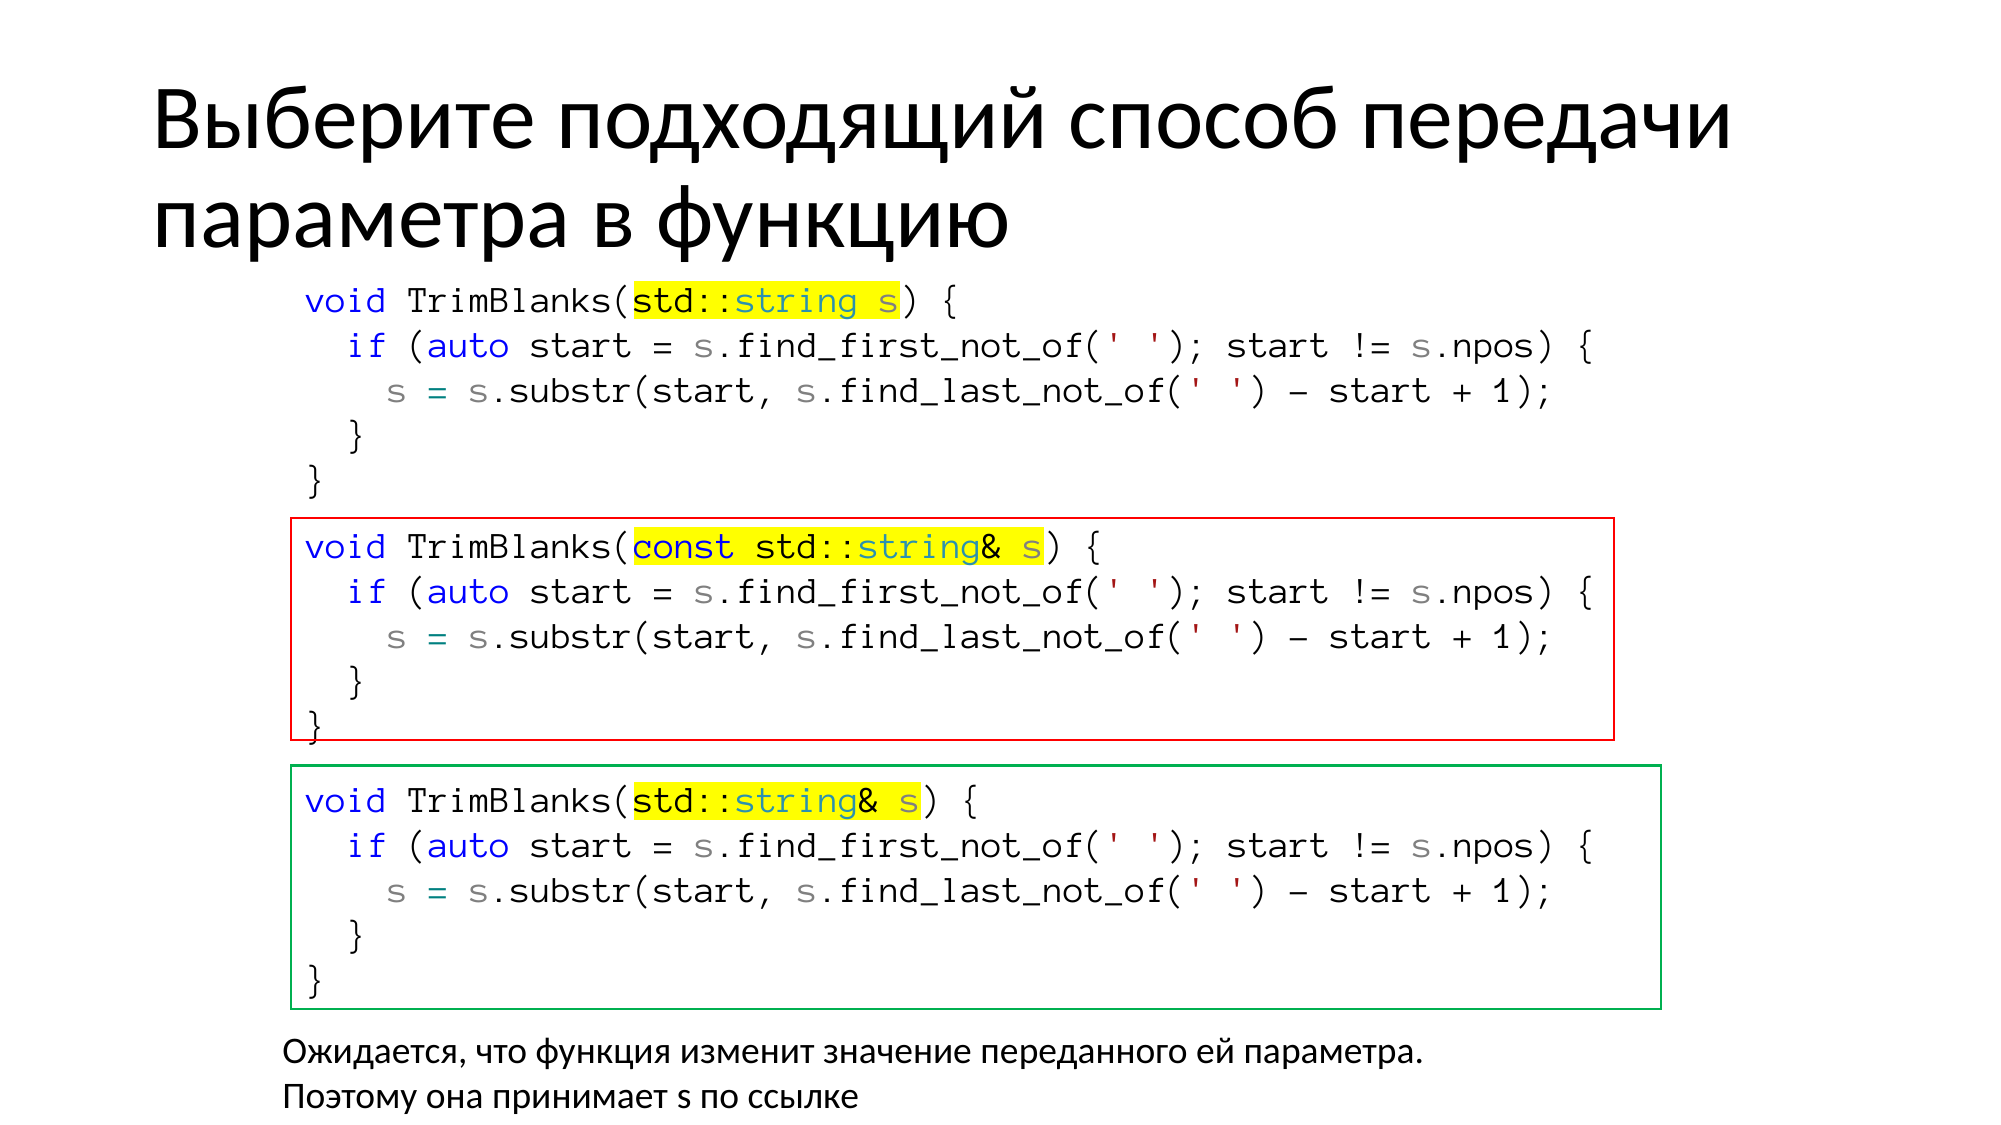

# Выберите подходящий способ передачи параметра в функцию
void TrimBlanks(std::string s) {
  if (auto start = s.find_first_not_of(' '); start != s.npos) {
    s = s.substr(start, s.find_last_not_of(' ') - start + 1);
  }
}
void TrimBlanks(const std::string& s) {
  if (auto start = s.find_first_not_of(' '); start != s.npos) {
    s = s.substr(start, s.find_last_not_of(' ') - start + 1);
  }
}

void TrimBlanks(std::string& s) {
  if (auto start = s.find_first_not_of(' '); start != s.npos) {
    s = s.substr(start, s.find_last_not_of(' ') - start + 1);
  }
}
Ожидается, что функция изменит значение переданного ей параметра.
Поэтому она принимает s по ссылке